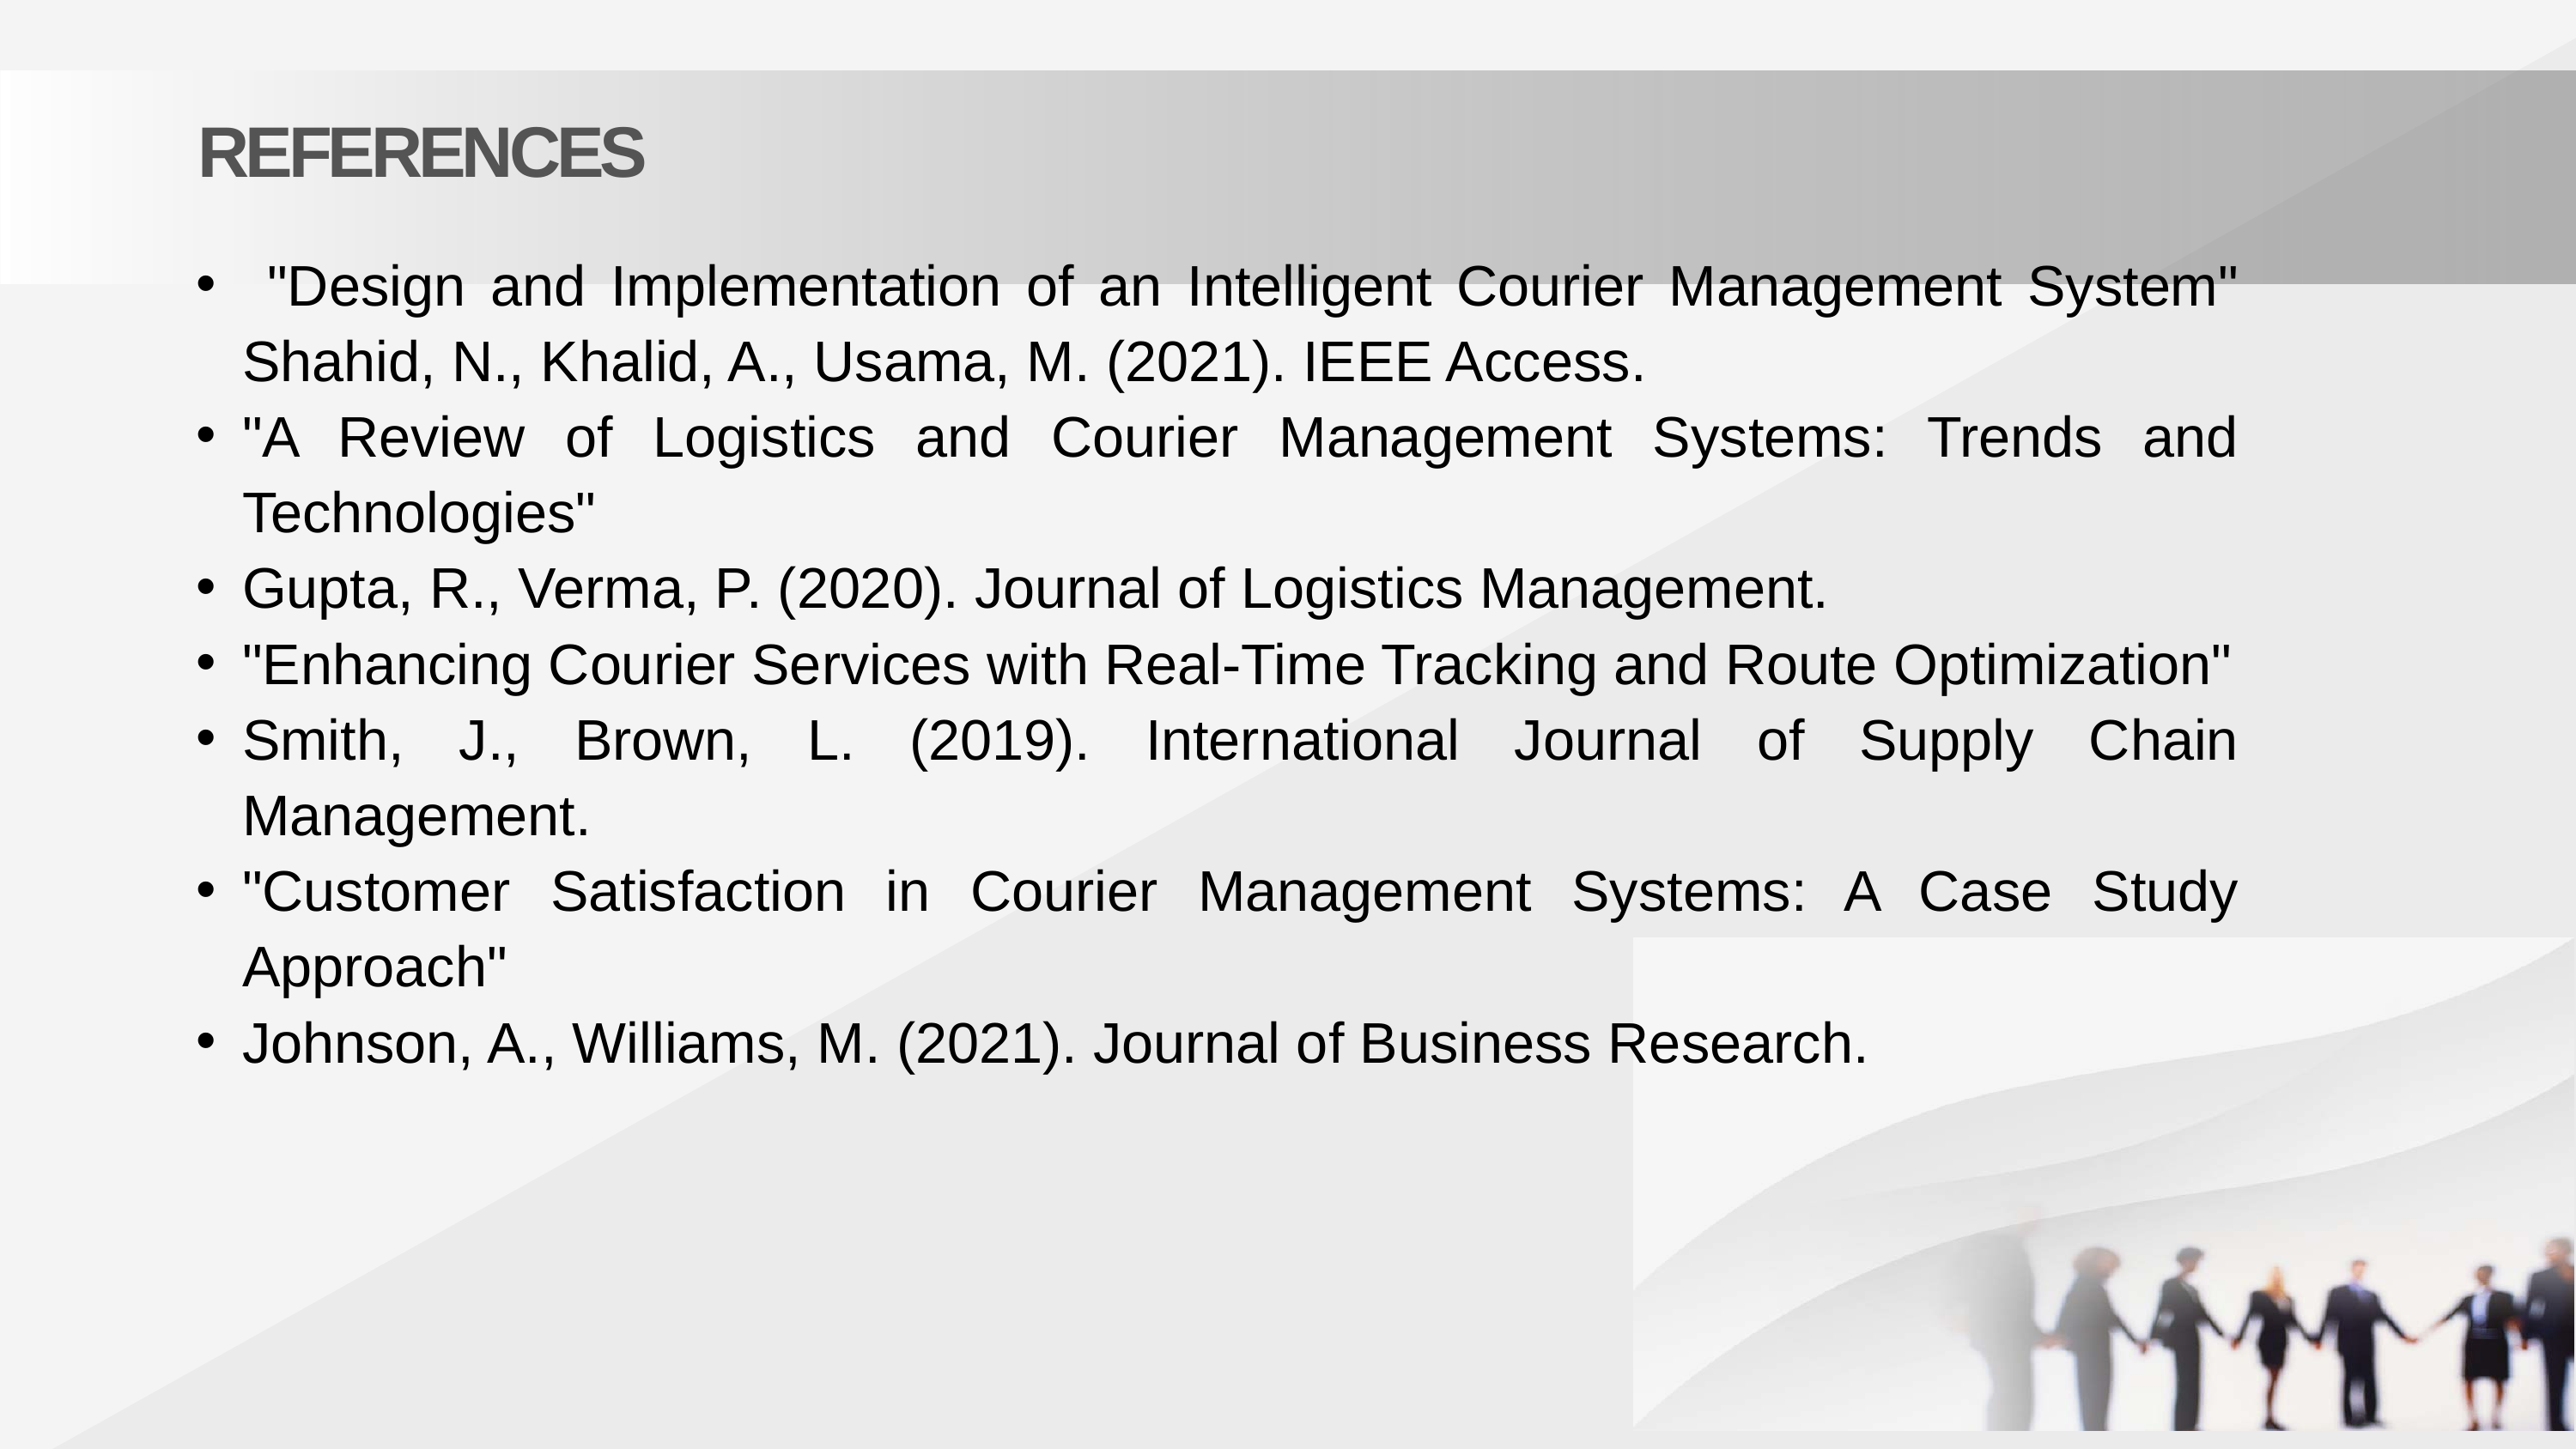

REFERENCES
 "Design and Implementation of an Intelligent Courier Management System" Shahid, N., Khalid, A., Usama, M. (2021). IEEE Access.
"A Review of Logistics and Courier Management Systems: Trends and Technologies"
Gupta, R., Verma, P. (2020). Journal of Logistics Management.
"Enhancing Courier Services with Real-Time Tracking and Route Optimization"
Smith, J., Brown, L. (2019). International Journal of Supply Chain Management.
"Customer Satisfaction in Courier Management Systems: A Case Study Approach"
Johnson, A., Williams, M. (2021). Journal of Business Research.